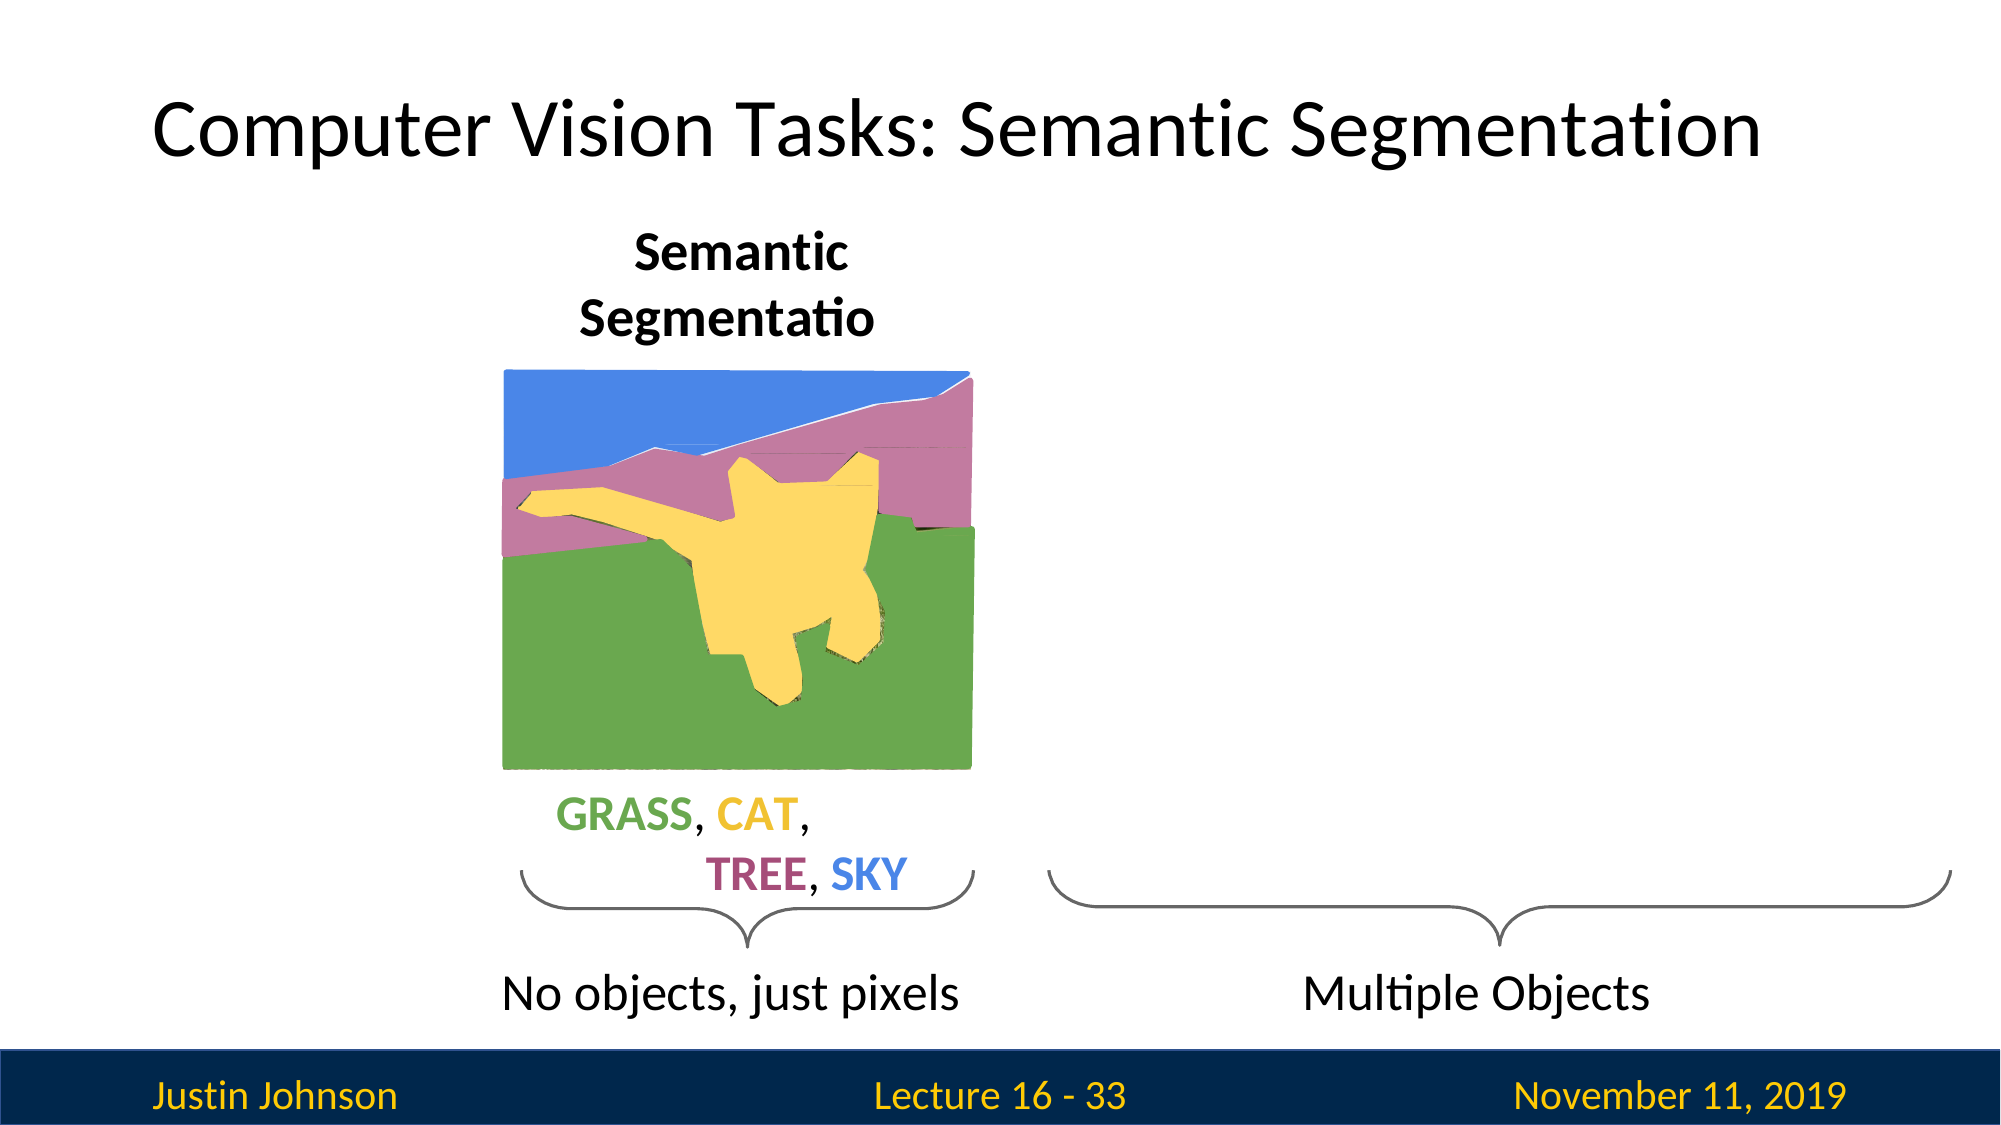

# Computer Vision Tasks: Semantic Segmentation
Object	 Instance Detection	Segmentation

DOG, DOG, CAT	DOG, DOG, CAT

Classification

CAT

No spatial extent

Semantic Segmentation

GRASS, CAT, TREE, SKY

No objects, just pixels
Multiple Objects
Justin Johnson
November 11, 2019
Lecture 16 - 33